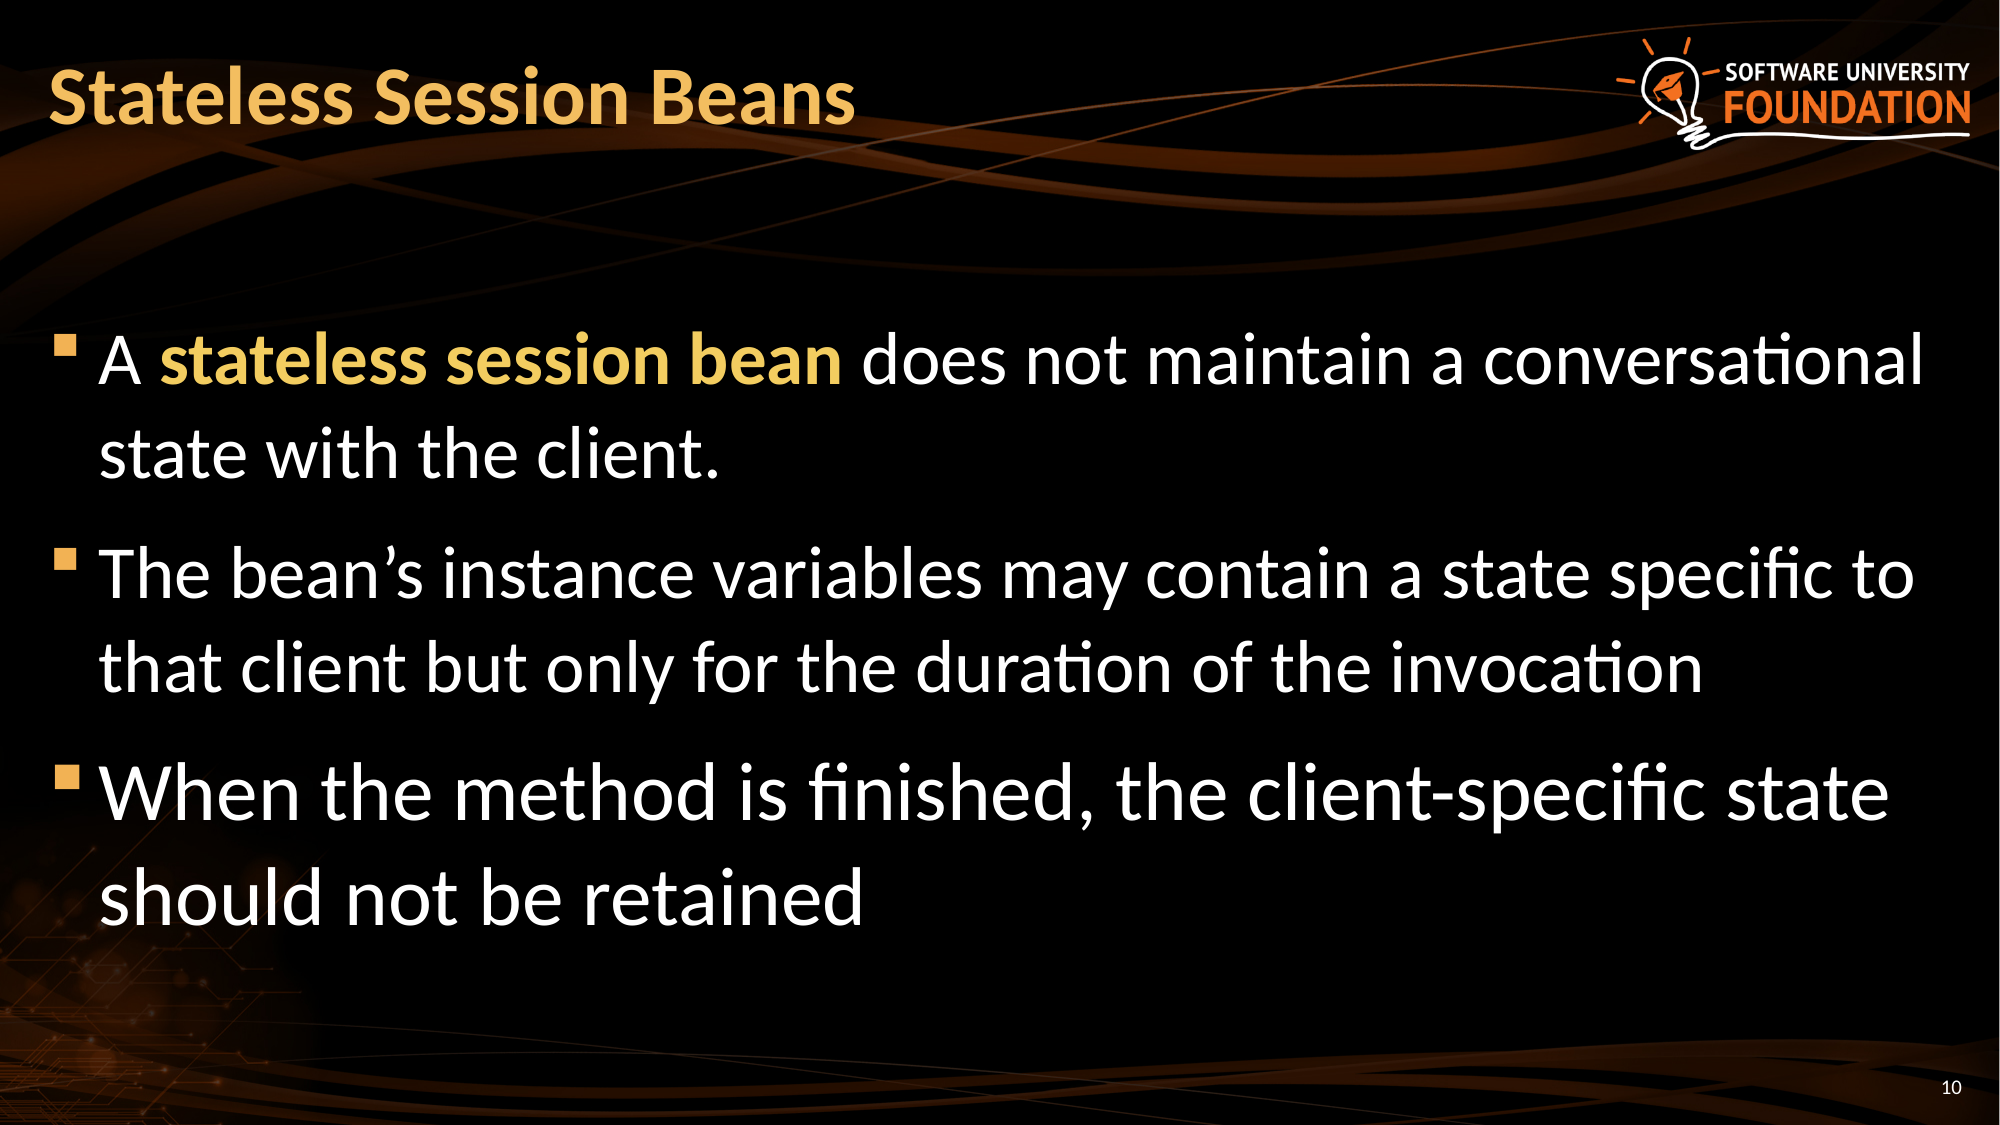

# Stateless Session Beans

A stateless session bean does not maintain a conversational state with the client.
The bean’s instance variables may contain a state specific to that client but only for the duration of the invocation
When the method is finished, the client-specific state should not be retained
10